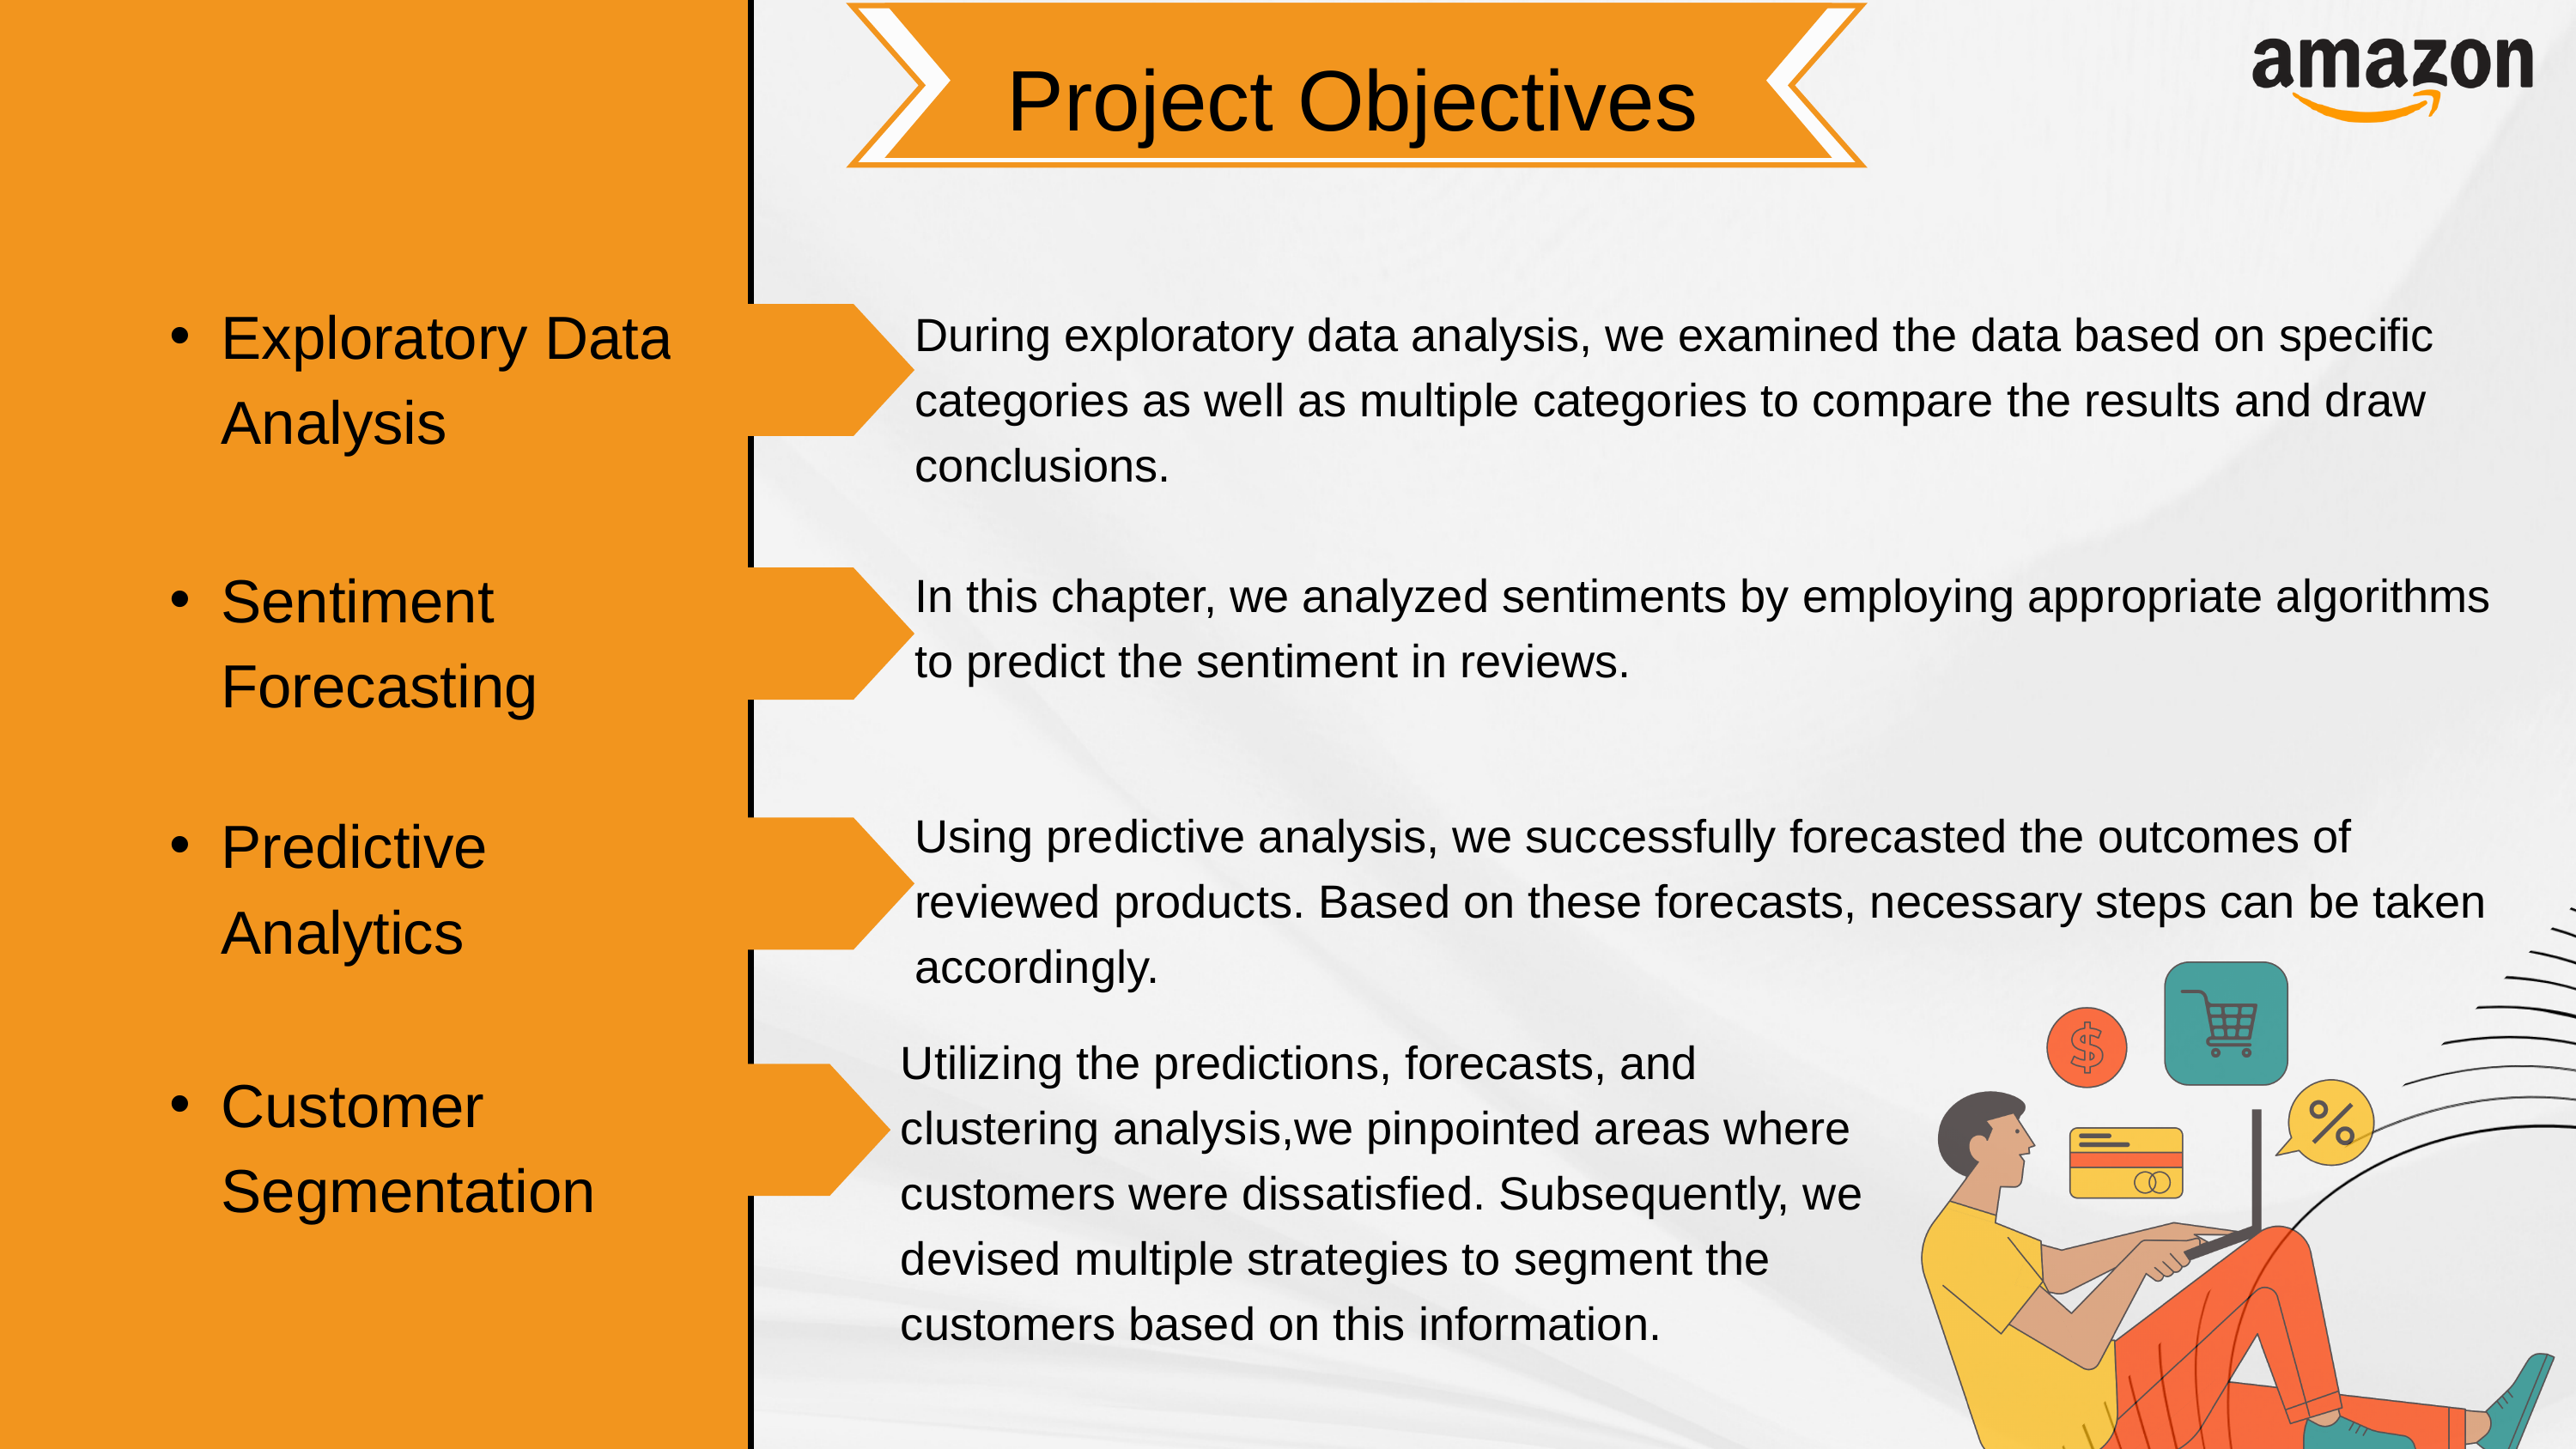

Project Objectives

Exploratory Data Analysis
During exploratory data analysis, we examined the data based on specific categories as well as multiple categories to compare the results and draw conclusions.

Sentiment Forecasting
In this chapter, we analyzed sentiments by employing appropriate algorithms to predict the sentiment in reviews.

Predictive Analytics
Using predictive analysis, we successfully forecasted the outcomes of reviewed products. Based on these forecasts, necessary steps can be taken accordingly.

Utilizing the predictions, forecasts, and clustering analysis,we pinpointed areas where customers were dissatisfied. Subsequently, we devised multiple strategies to segment the customers based on this information.

Customer Segmentation